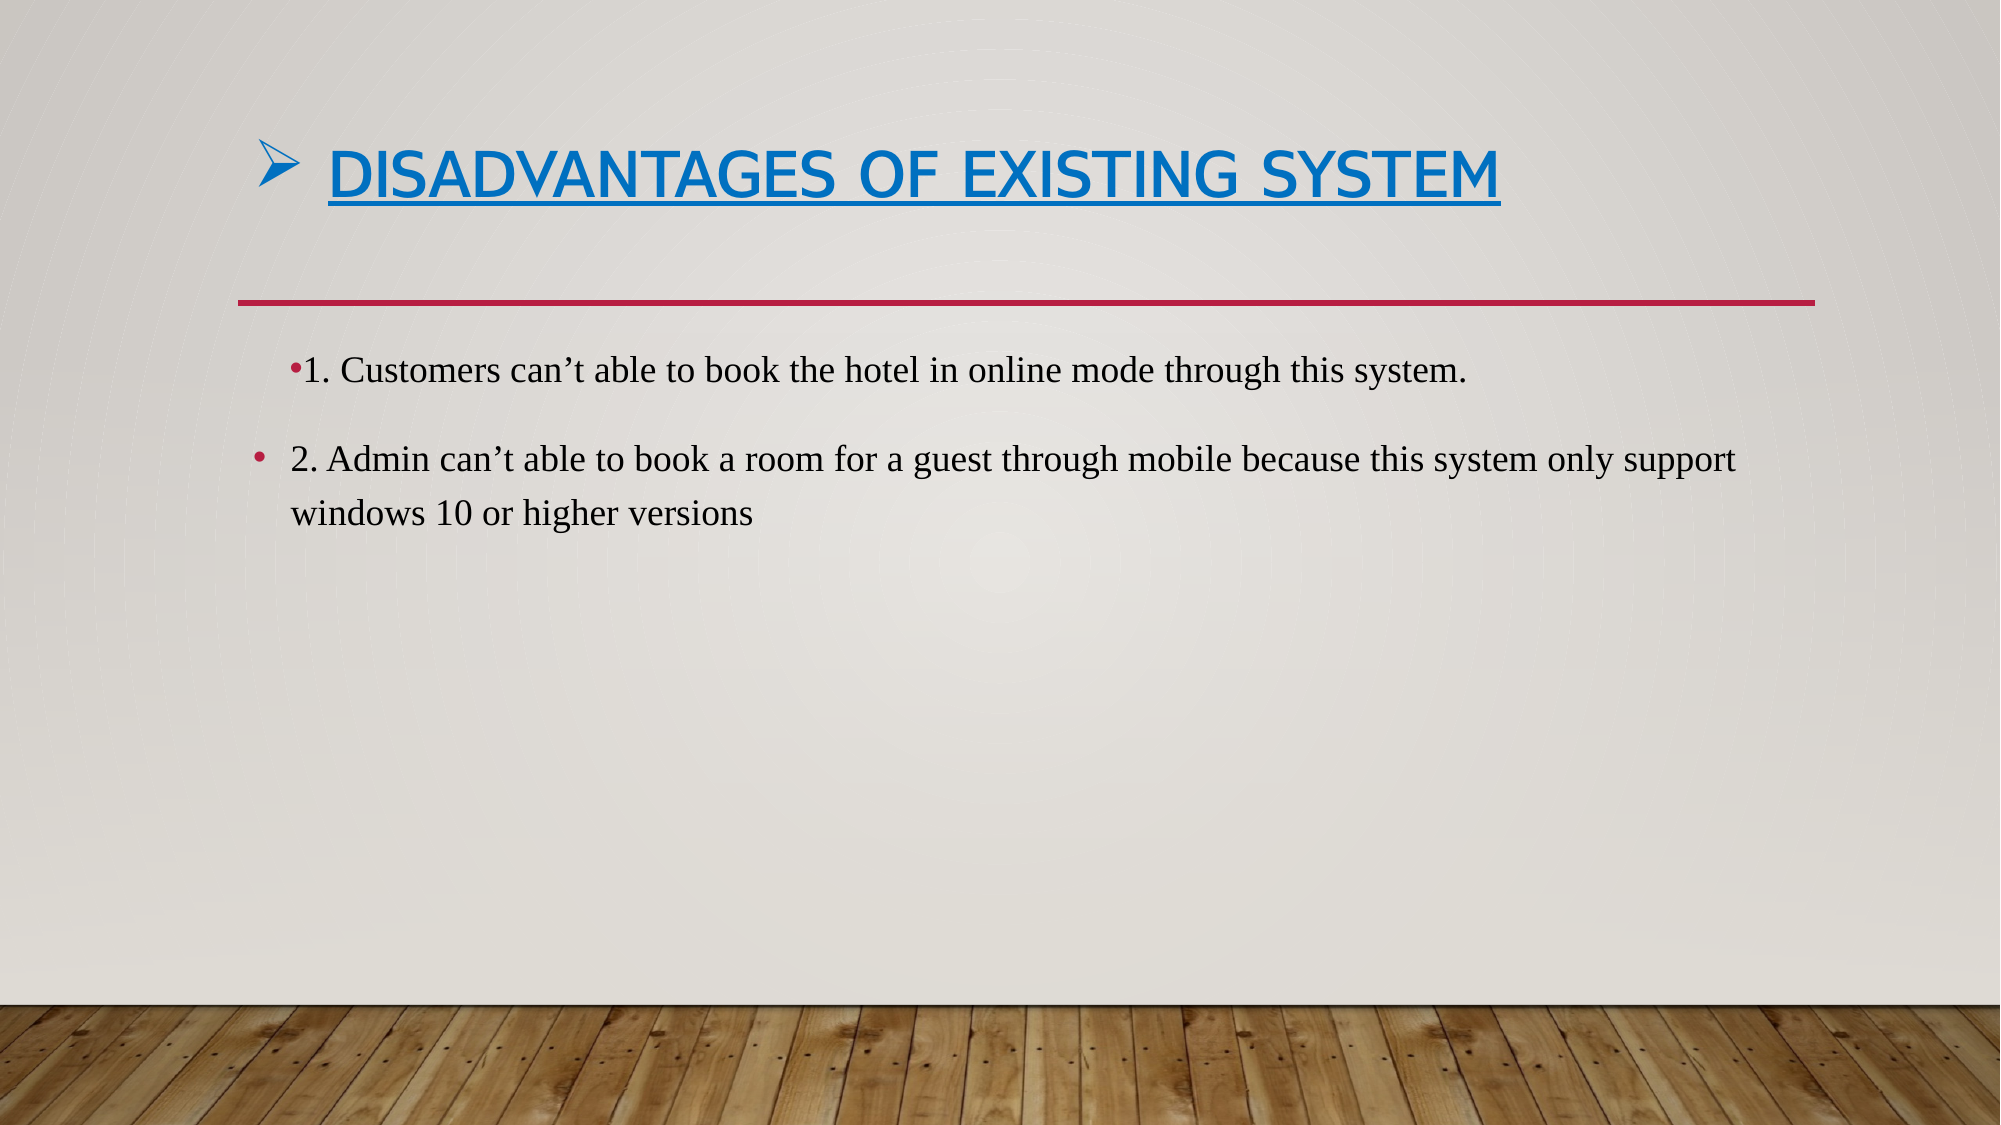

# Disadvantages OF EXISTING SYSTEM

1. Customers can’t able to book the hotel in online mode through this system.
2. Admin can’t able to book a room for a guest through mobile because this system only support windows 10 or higher versions